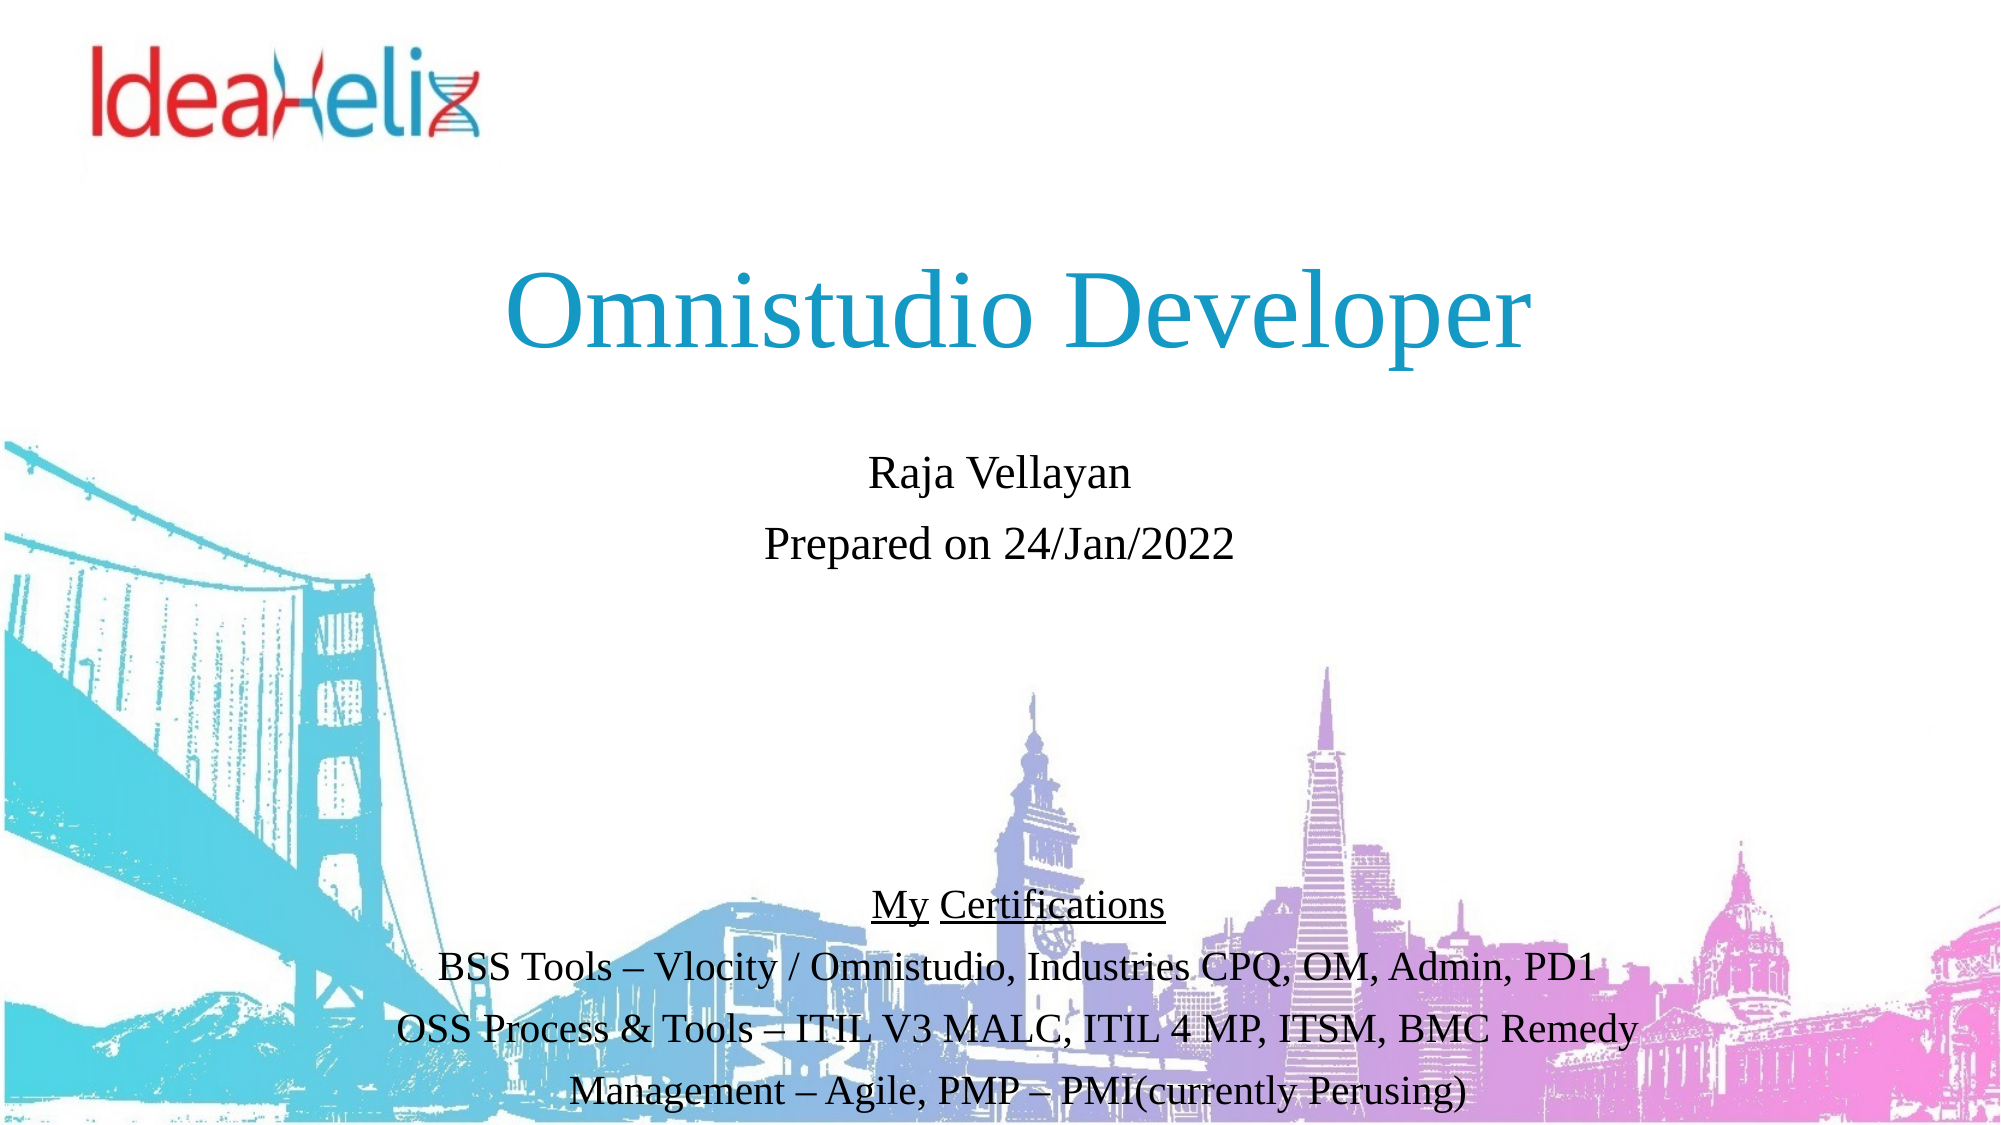

# Omnistudio Developer
Raja Vellayan
Prepared on 24/Jan/2022
My Certifications
BSS Tools – Vlocity / Omnistudio, Industries CPQ, OM, Admin, PD1
OSS Process & Tools – ITIL V3 MALC, ITIL 4 MP, ITSM, BMC Remedy
Management – Agile, PMP – PMI(currently Perusing)